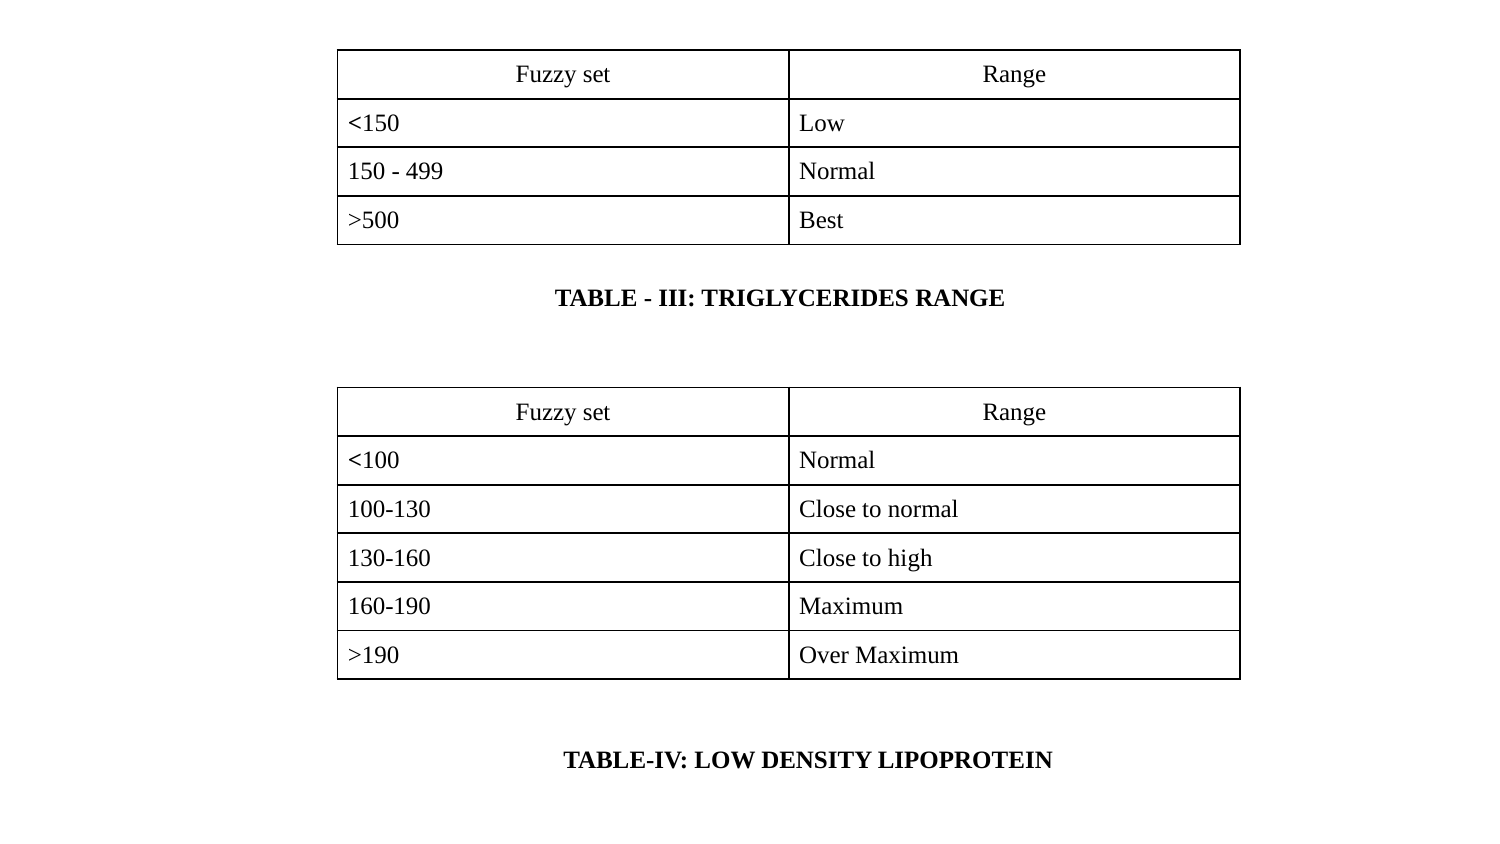

| Fuzzy set | Range |
| --- | --- |
| <150 | Low |
| 150 - 499 | Normal |
| >500 | Best |

TABLE - III: TRIGLYCERIDES RANGE

| Fuzzy set | Range |
| --- | --- |
| <100 | Normal |
| 100-130 | Close to normal |
| 130-160 | Close to high |
| 160-190 | Maximum |
| >190 | Over Maximum |

TABLE-IV: LOW DENSITY LIPOPROTEIN